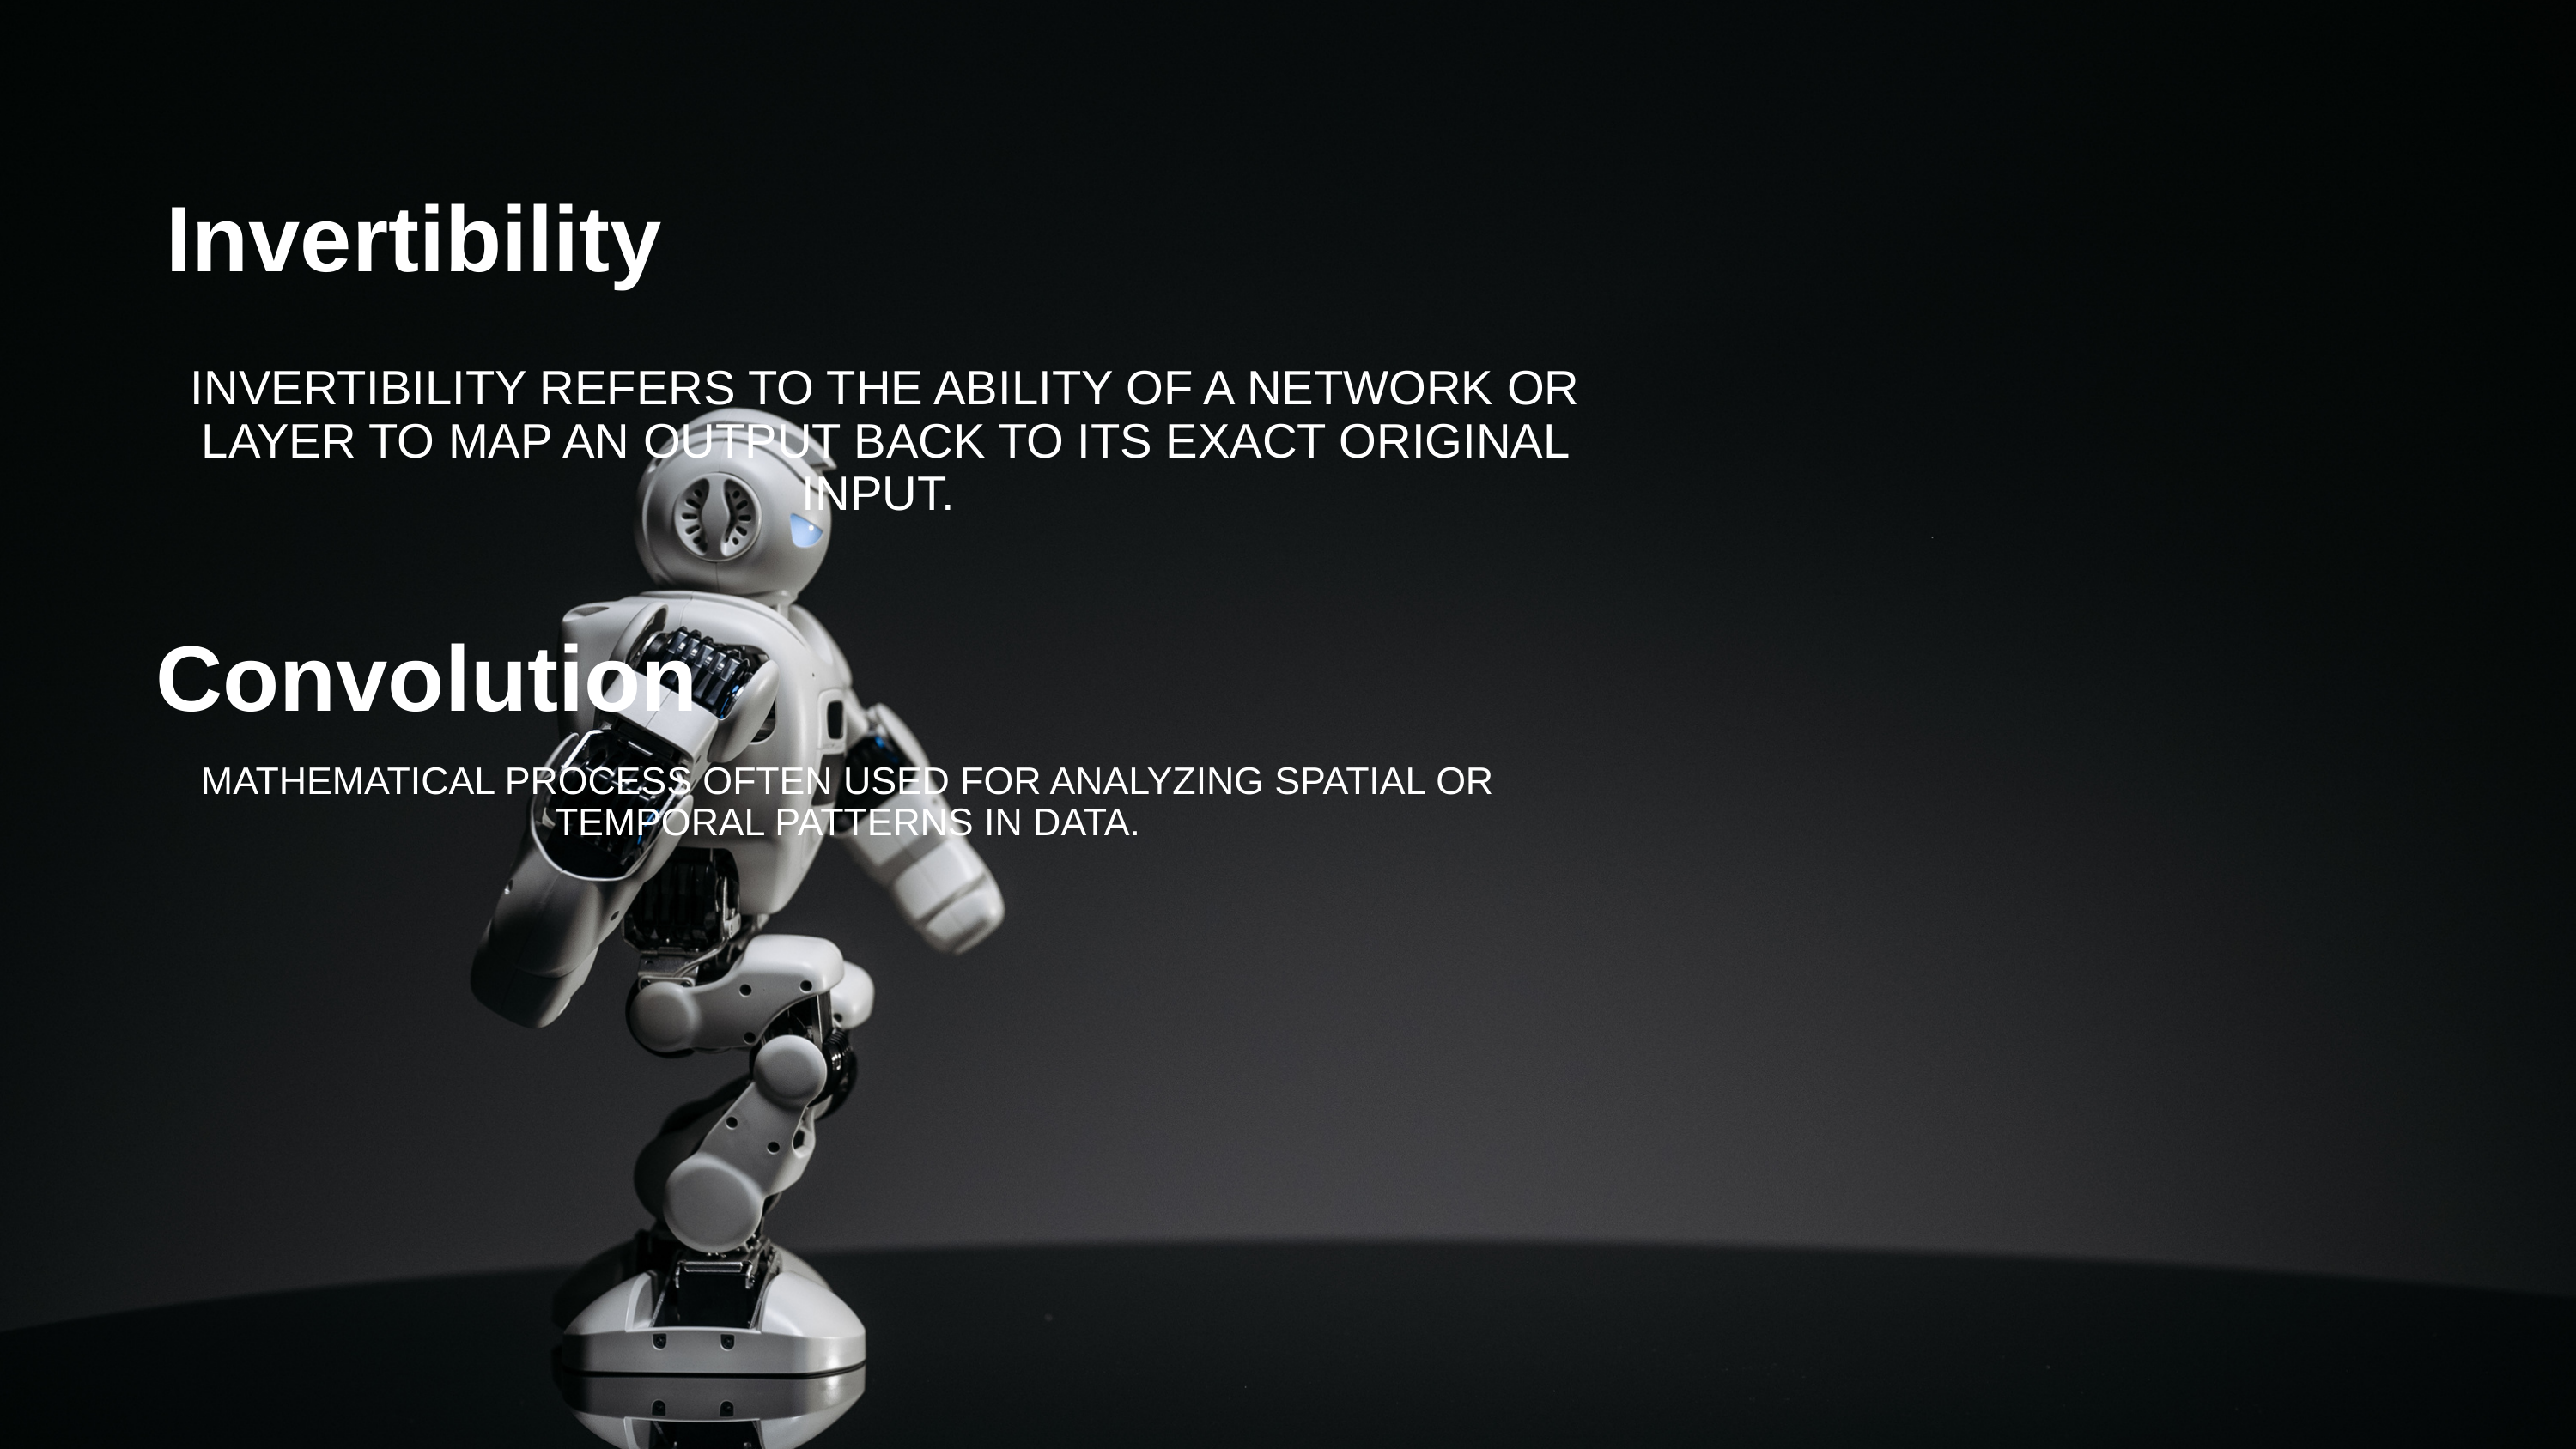

Invertibility
INVERTIBILITY REFERS TO THE ABILITY OF A NETWORK OR LAYER TO MAP AN OUTPUT BACK TO ITS EXACT ORIGINAL INPUT.

Convolution
MATHEMATICAL PROCESS OFTEN USED FOR ANALYZING SPATIAL OR TEMPORAL PATTERNS IN DATA.